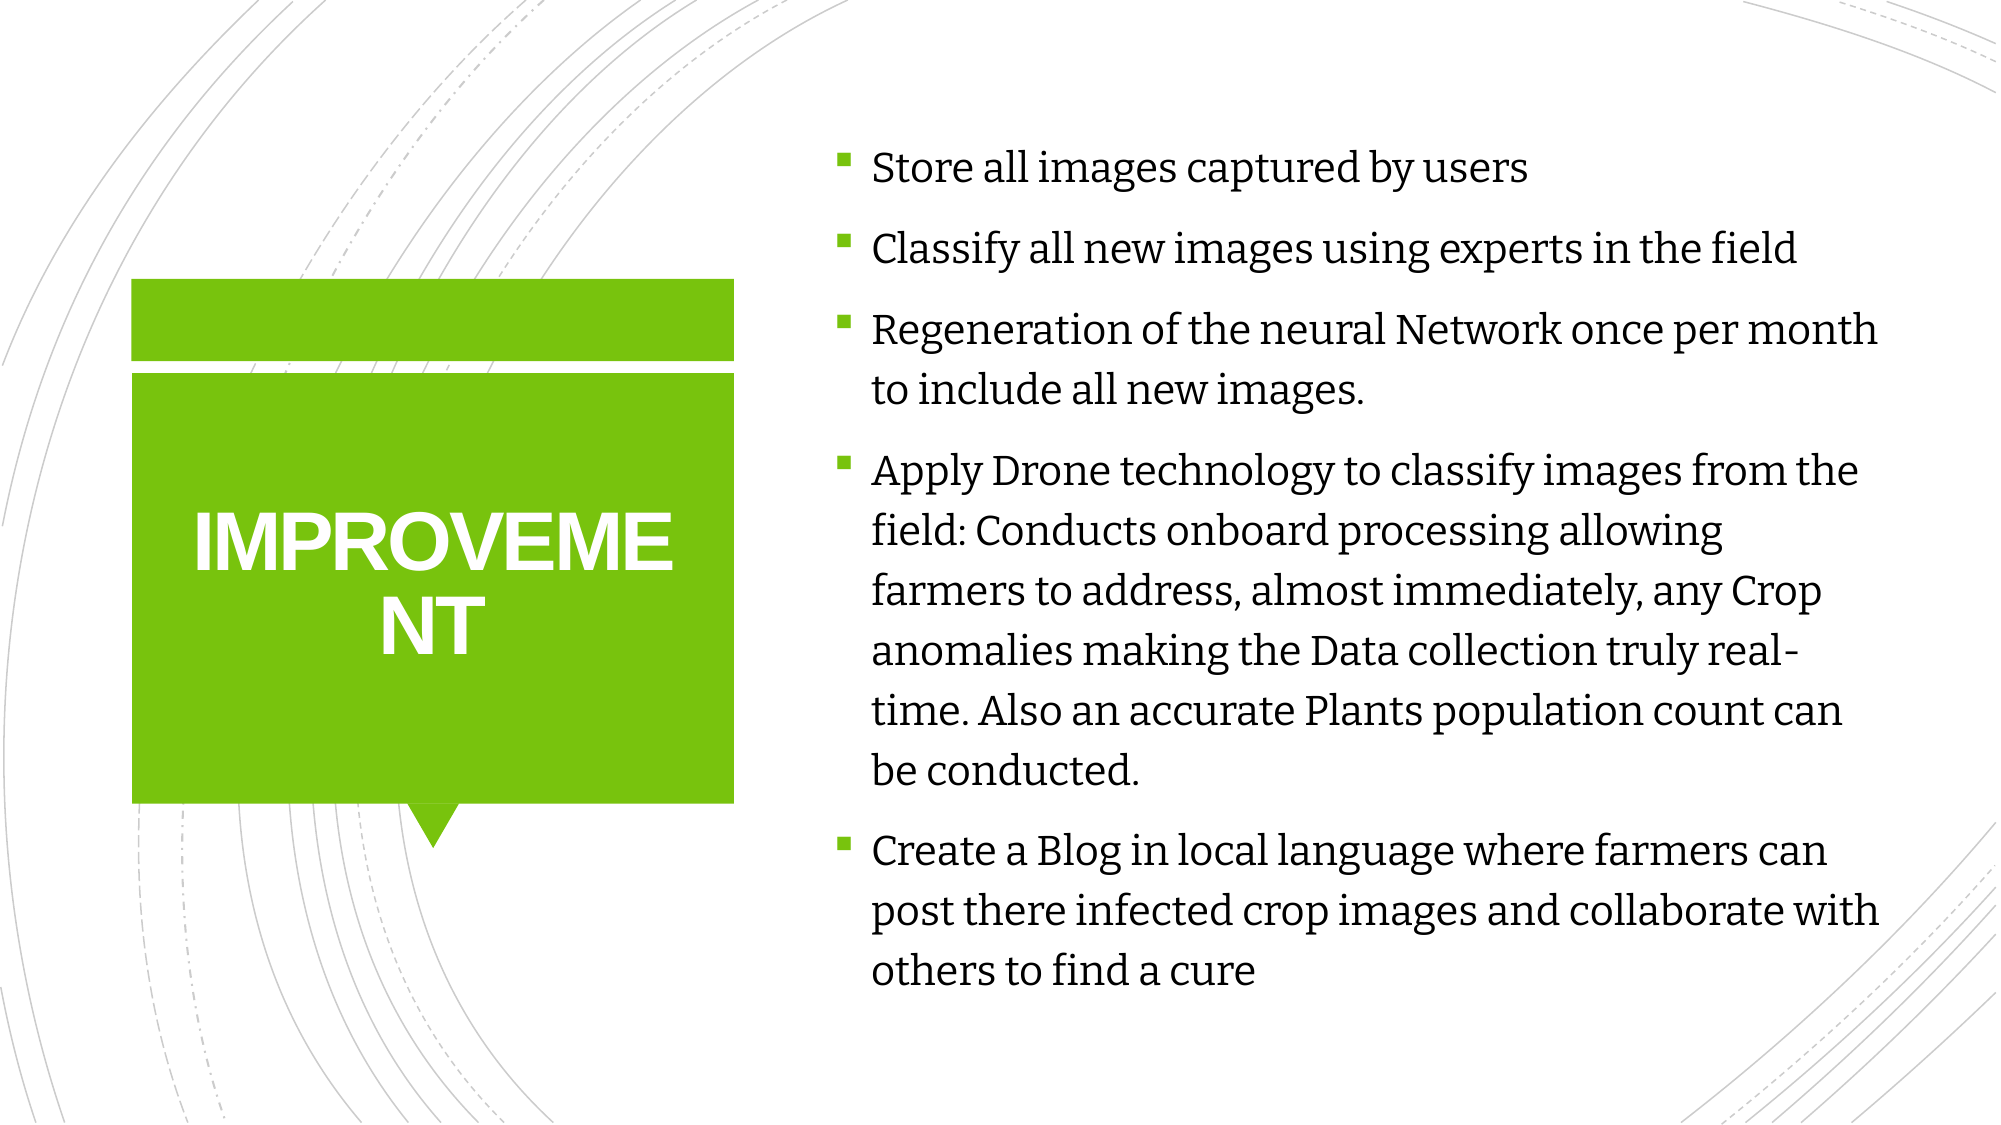

Store all images captured by users
Classify all new images using experts in the field
Regeneration of the neural Network once per month to include all new images.
Apply Drone technology to classify images from the field: Conducts onboard processing allowing farmers to address, almost immediately, any Crop anomalies making the Data collection truly real-time. Also an accurate Plants population count can be conducted.
Create a Blog in local language where farmers can post there infected crop images and collaborate with others to find a cure
# IMPROVEMENT